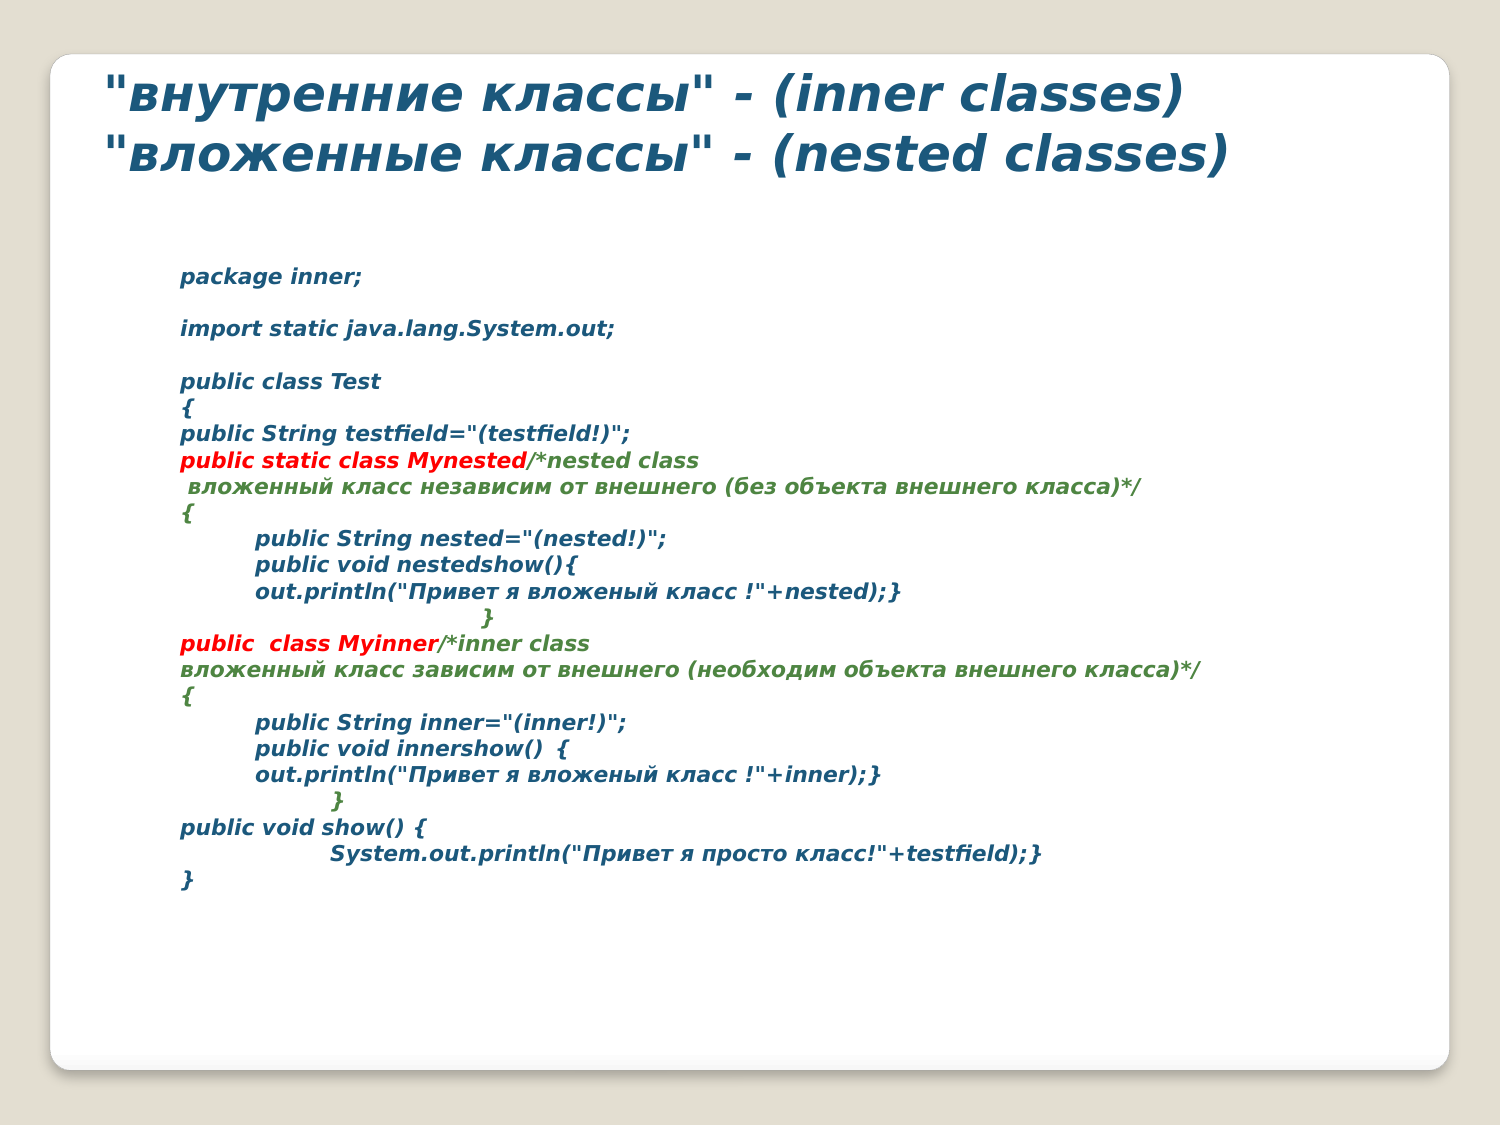

"внутренние классы" - (inner classes)
"вложенные классы" - (nested classes)
package inner;

import static java.lang.System.out;

public class Test
{
public String testfield="(testfield!)";
public static class Mynested/*nested class
 вложенный класс независим от внешнего (без объекта внешнего класса)*/
{
public String nested="(nested!)";
public void nestedshow(){
out.println("Привет я вложеный класс !"+nested);}
		}
public  class Myinner/*inner class
вложенный класс зависим от внешнего (необходим объекта внешнего класса)*/
{
public String inner="(inner!)";
public void innershow()	{
out.println("Привет я вложеный класс !"+inner);}
	}
public void show() {
	System.out.println("Привет я просто класс!"+testfield);}
}